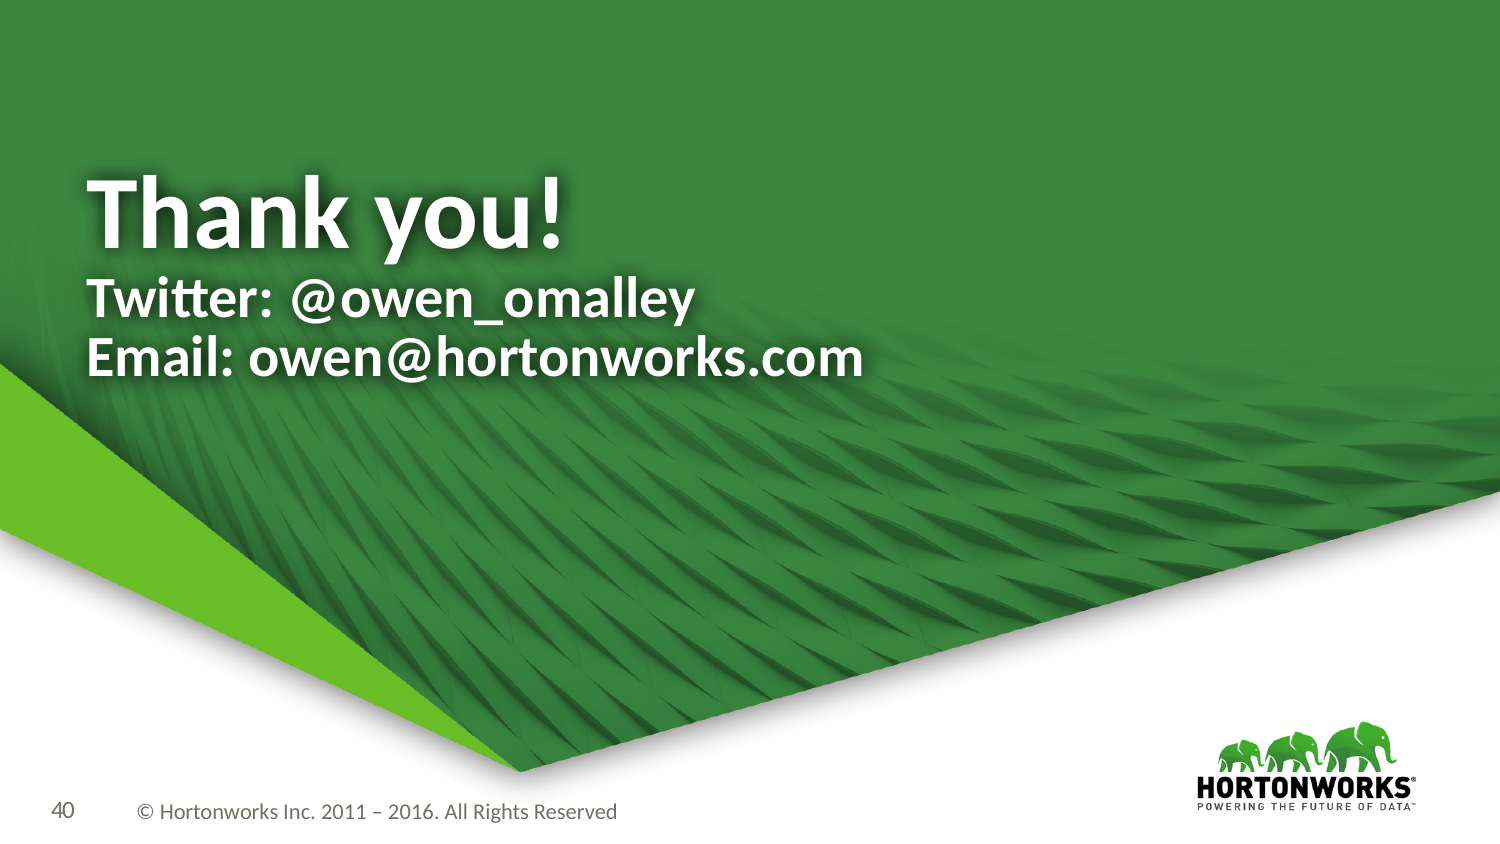

# Thank you! Twitter: @owen_omalley Email: owen@hortonworks.com